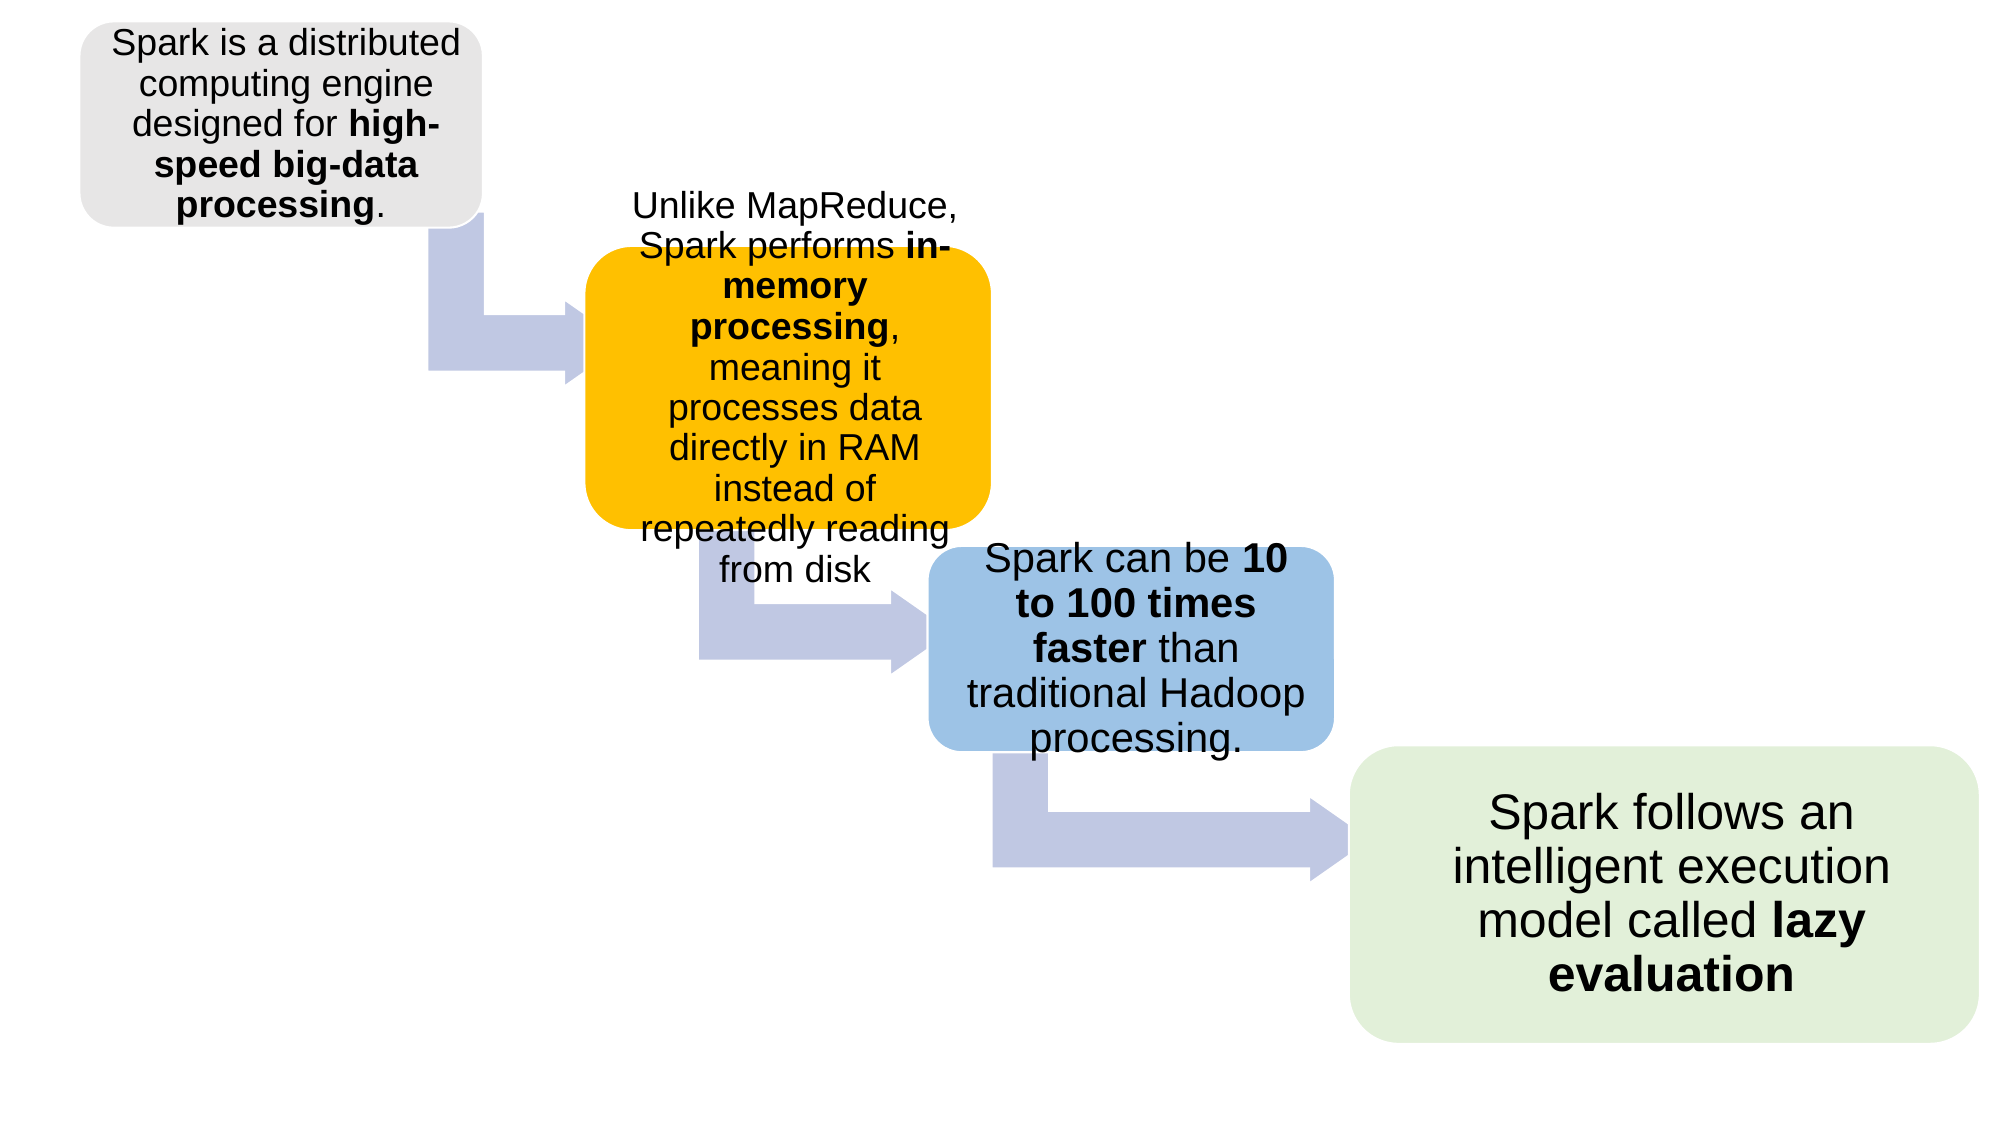

Spark is a distributed computing engine designed for high-speed big-data processing.
Unlike MapReduce, Spark performs in-memory processing, meaning it processes data directly in RAM instead of repeatedly reading from disk
Spark can be 10 to 100 times faster than traditional Hadoop processing.
Spark follows an intelligent execution model called lazy evaluation
#